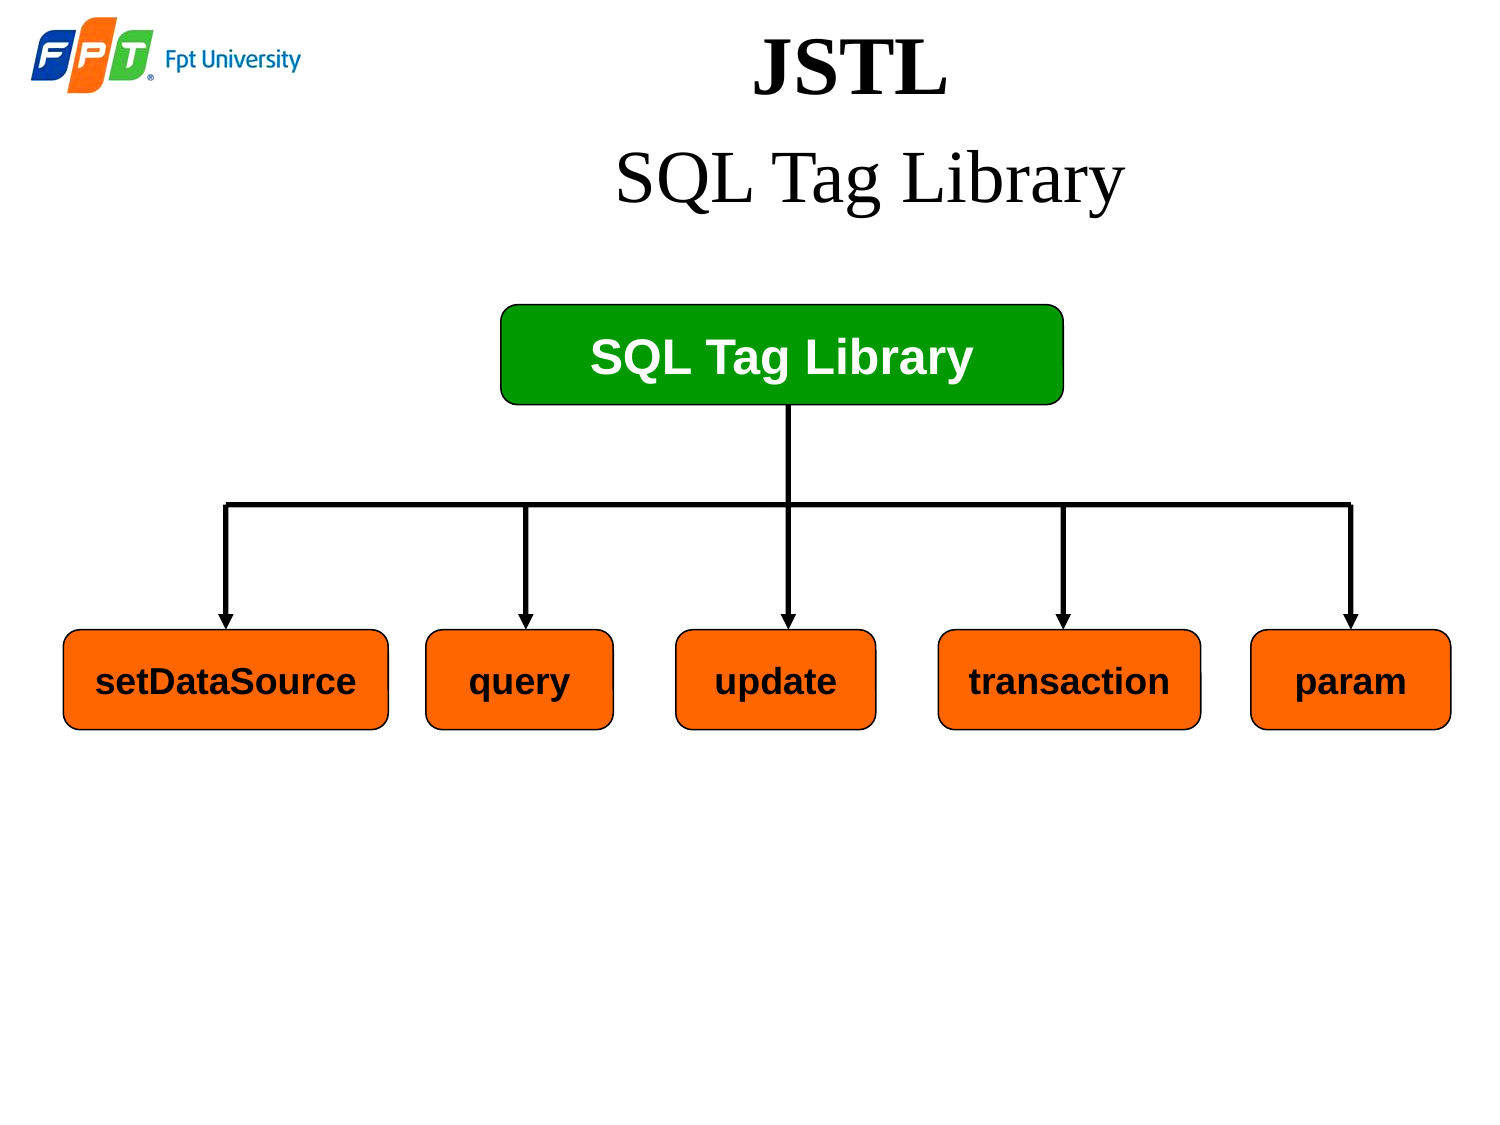

JSTL
 SQL Tag Library
SQL Tag Library

setDataSource
query
update
transaction
param